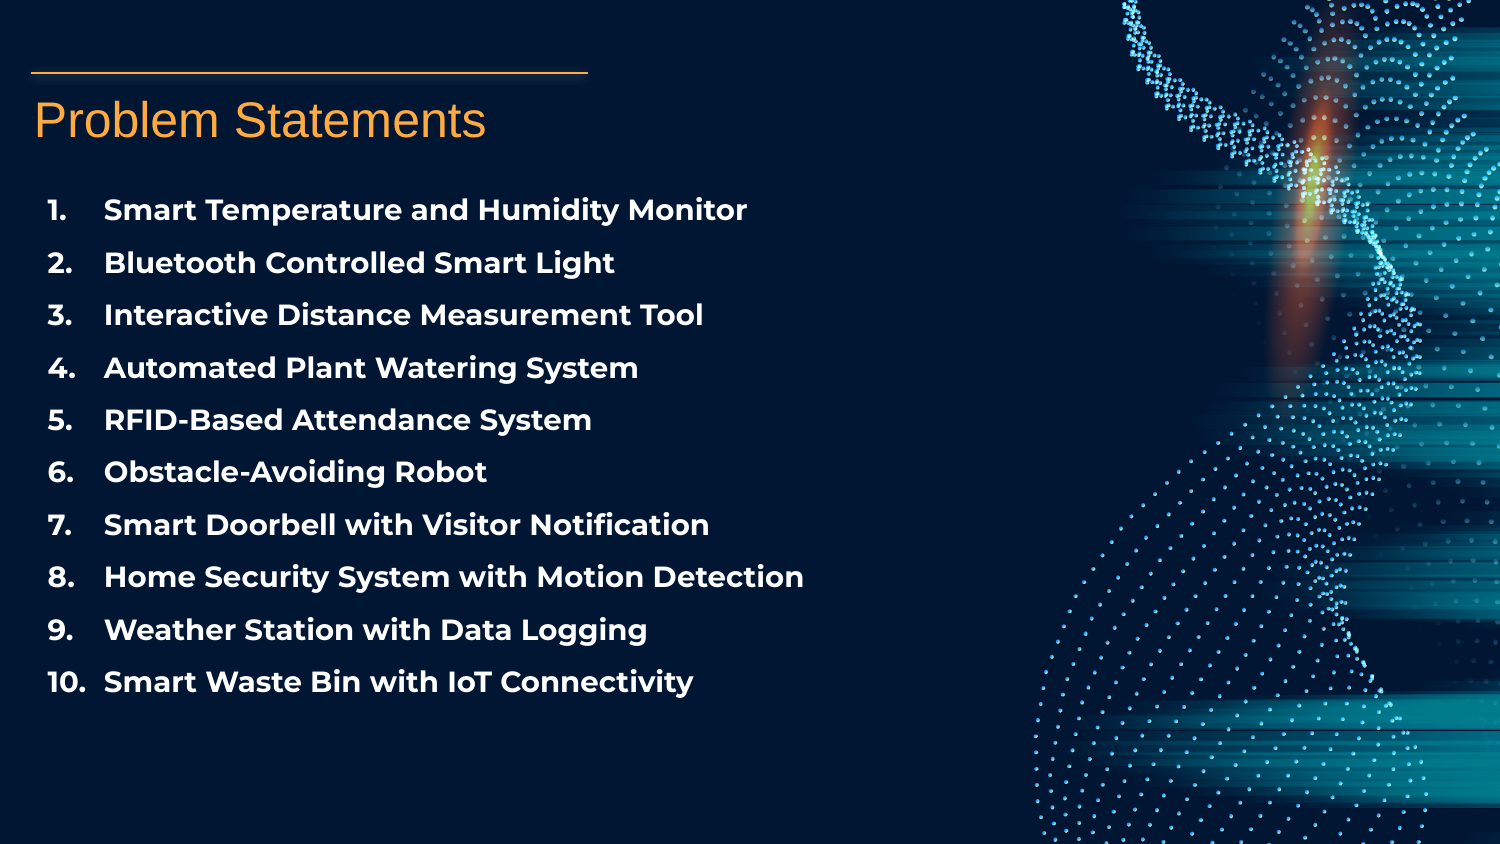

# Problem Statements
Smart Temperature and Humidity Monitor
Bluetooth Controlled Smart Light
Interactive Distance Measurement Tool
Automated Plant Watering System
RFID-Based Attendance System
Obstacle-Avoiding Robot
Smart Doorbell with Visitor Notification
Home Security System with Motion Detection
Weather Station with Data Logging
Smart Waste Bin with IoT Connectivity